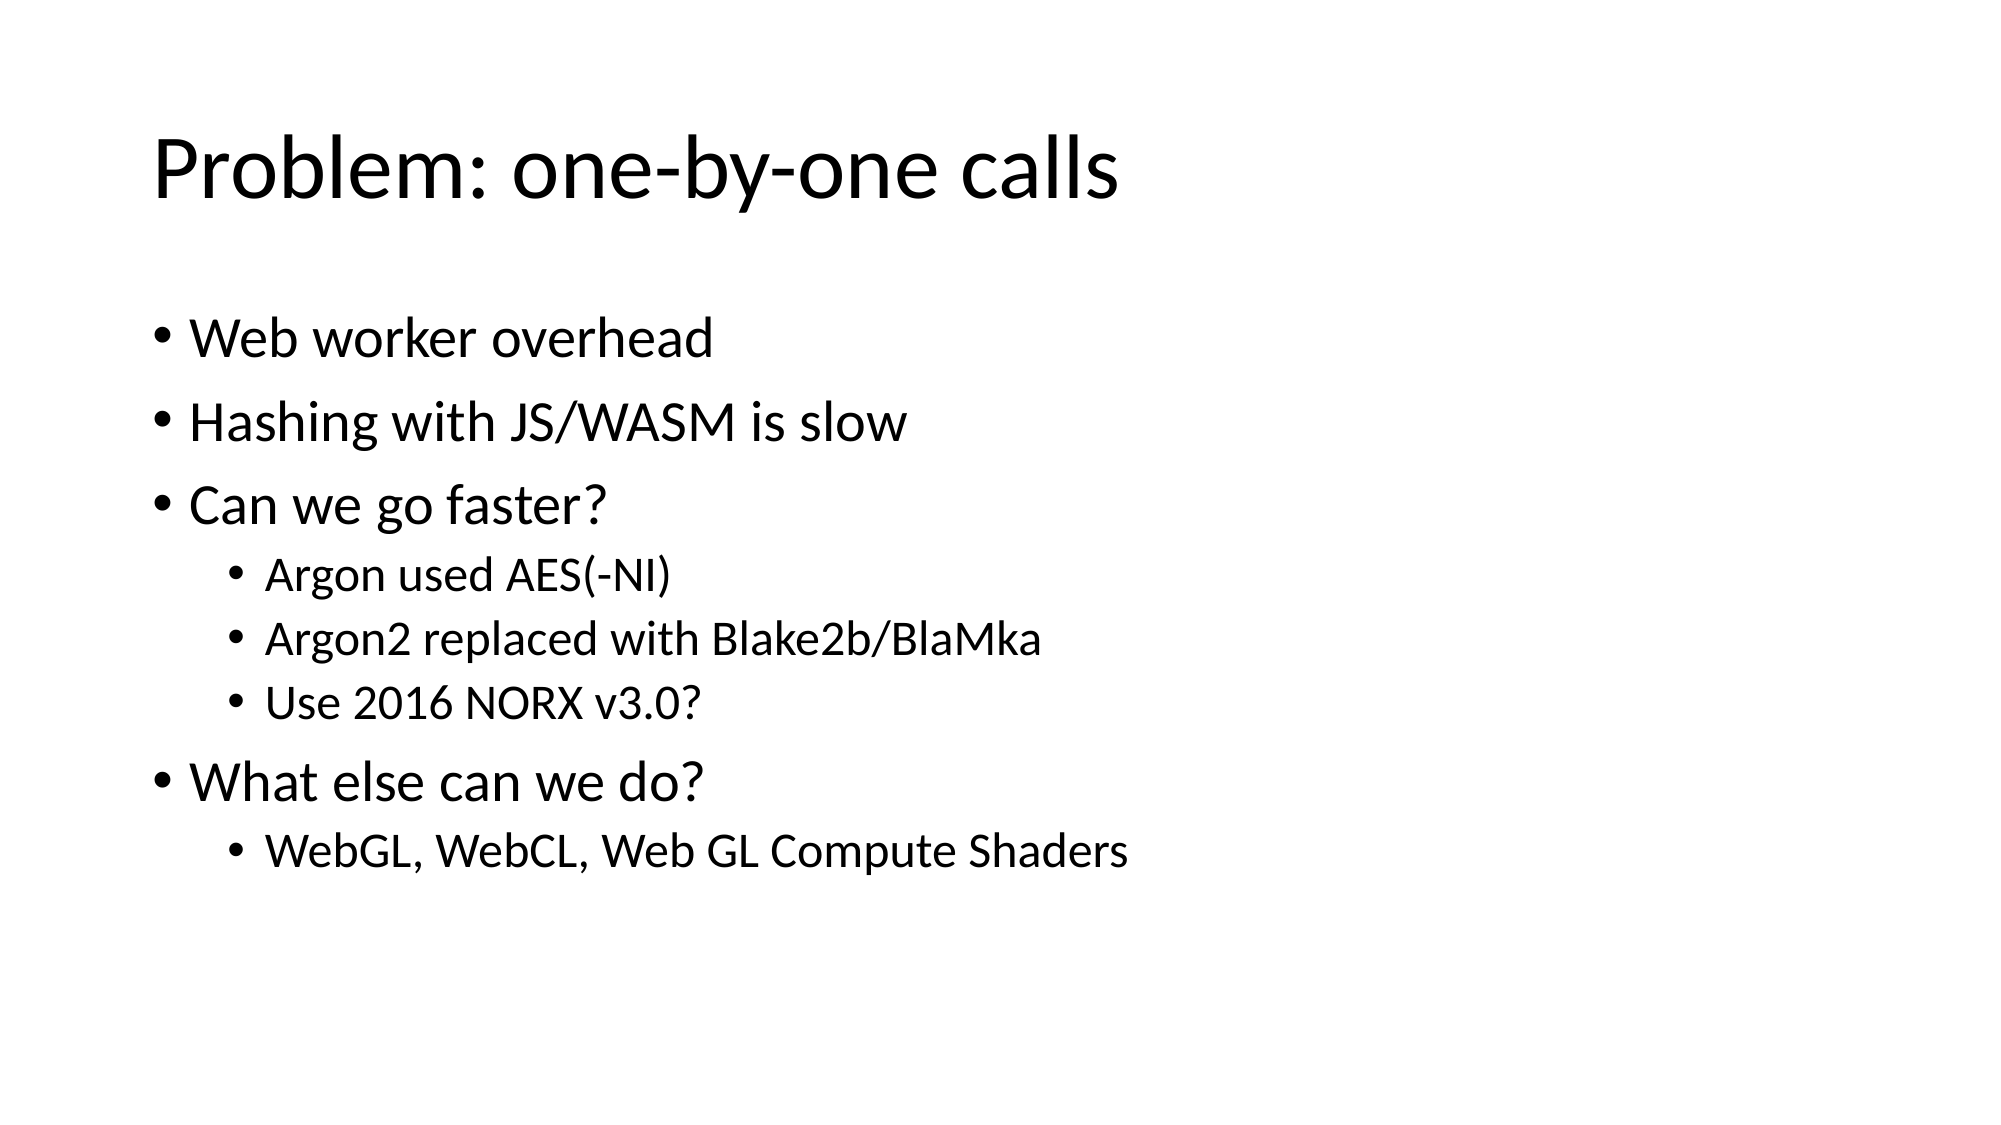

# Problem: one-by-one calls
Web worker overhead
Hashing with JS/WASM is slow
Can we go faster?
Argon used AES(-NI)
Argon2 replaced with Blake2b/BlaMka
Use 2016 NORX v3.0?
What else can we do?
WebGL, WebCL, Web GL Compute Shaders